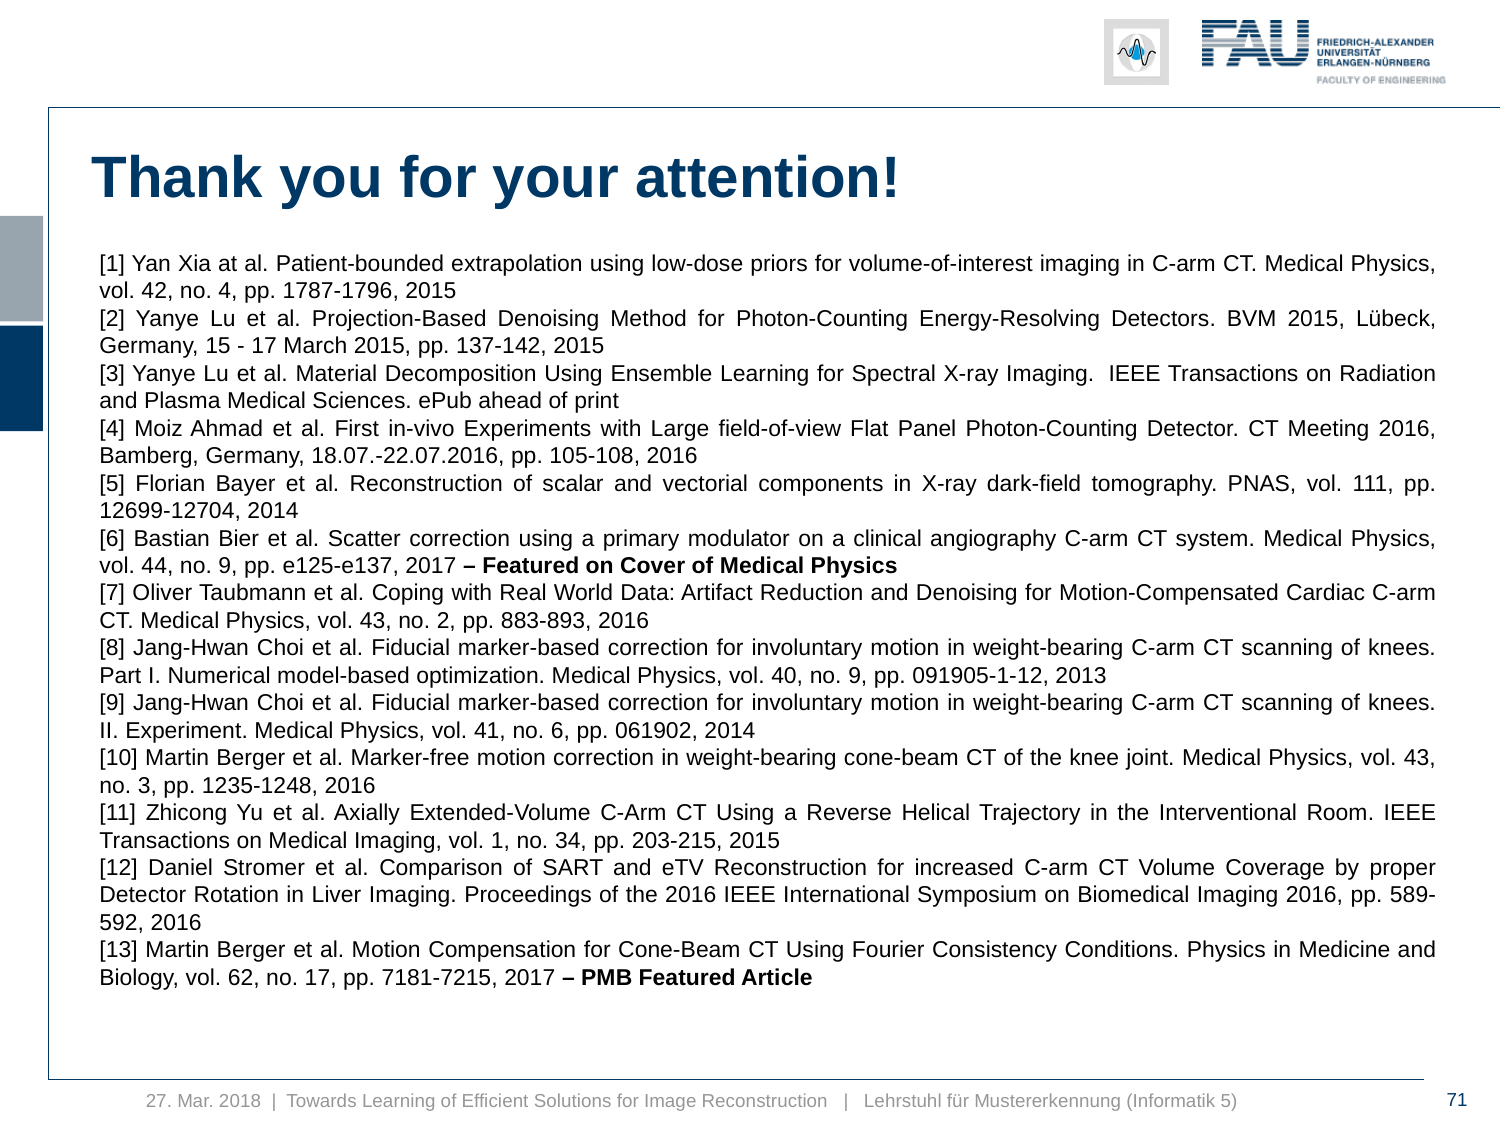

Thank you for your attention!

[1] Yan Xia at al. Patient-bounded extrapolation using low-dose priors for volume-of-interest imaging in C-arm CT. Medical Physics, vol. 42, no. 4, pp. 1787-1796, 2015
[2] Yanye Lu et al. Projection-Based Denoising Method for Photon-Counting Energy-Resolving Detectors. BVM 2015, Lübeck, Germany, 15 - 17 March 2015, pp. 137-142, 2015
[3] Yanye Lu et al. Material Decomposition Using Ensemble Learning for Spectral X-ray Imaging.  IEEE Transactions on Radiation and Plasma Medical Sciences. ePub ahead of print
[4] Moiz Ahmad et al. First in-vivo Experiments with Large field-of-view Flat Panel Photon-Counting Detector. CT Meeting 2016, Bamberg, Germany, 18.07.-22.07.2016, pp. 105-108, 2016
[5] Florian Bayer et al. Reconstruction of scalar and vectorial components in X-ray dark-field tomography. PNAS, vol. 111, pp. 12699-12704, 2014
[6] Bastian Bier et al. Scatter correction using a primary modulator on a clinical angiography C-arm CT system. Medical Physics, vol. 44, no. 9, pp. e125-e137, 2017 – Featured on Cover of Medical Physics
[7] Oliver Taubmann et al. Coping with Real World Data: Artifact Reduction and Denoising for Motion-Compensated Cardiac C-arm CT. Medical Physics, vol. 43, no. 2, pp. 883-893, 2016
[8] Jang-Hwan Choi et al. Fiducial marker-based correction for involuntary motion in weight-bearing C-arm CT scanning of knees. Part I. Numerical model-based optimization. Medical Physics, vol. 40, no. 9, pp. 091905-1-12, 2013
[9] Jang-Hwan Choi et al. Fiducial marker-based correction for involuntary motion in weight-bearing C-arm CT scanning of knees. II. Experiment. Medical Physics, vol. 41, no. 6, pp. 061902, 2014
[10] Martin Berger et al. Marker-free motion correction in weight-bearing cone-beam CT of the knee joint. Medical Physics, vol. 43, no. 3, pp. 1235-1248, 2016
[11] Zhicong Yu et al. Axially Extended-Volume C-Arm CT Using a Reverse Helical Trajectory in the Interventional Room. IEEE Transactions on Medical Imaging, vol. 1, no. 34, pp. 203-215, 2015
[12] Daniel Stromer et al. Comparison of SART and eTV Reconstruction for increased C-arm CT Volume Coverage by proper Detector Rotation in Liver Imaging. Proceedings of the 2016 IEEE International Symposium on Biomedical Imaging 2016, pp. 589-592, 2016
[13] Martin Berger et al. Motion Compensation for Cone-Beam CT Using Fourier Consistency Conditions. Physics in Medicine and Biology, vol. 62, no. 17, pp. 7181-7215, 2017 – PMB Featured Article

71